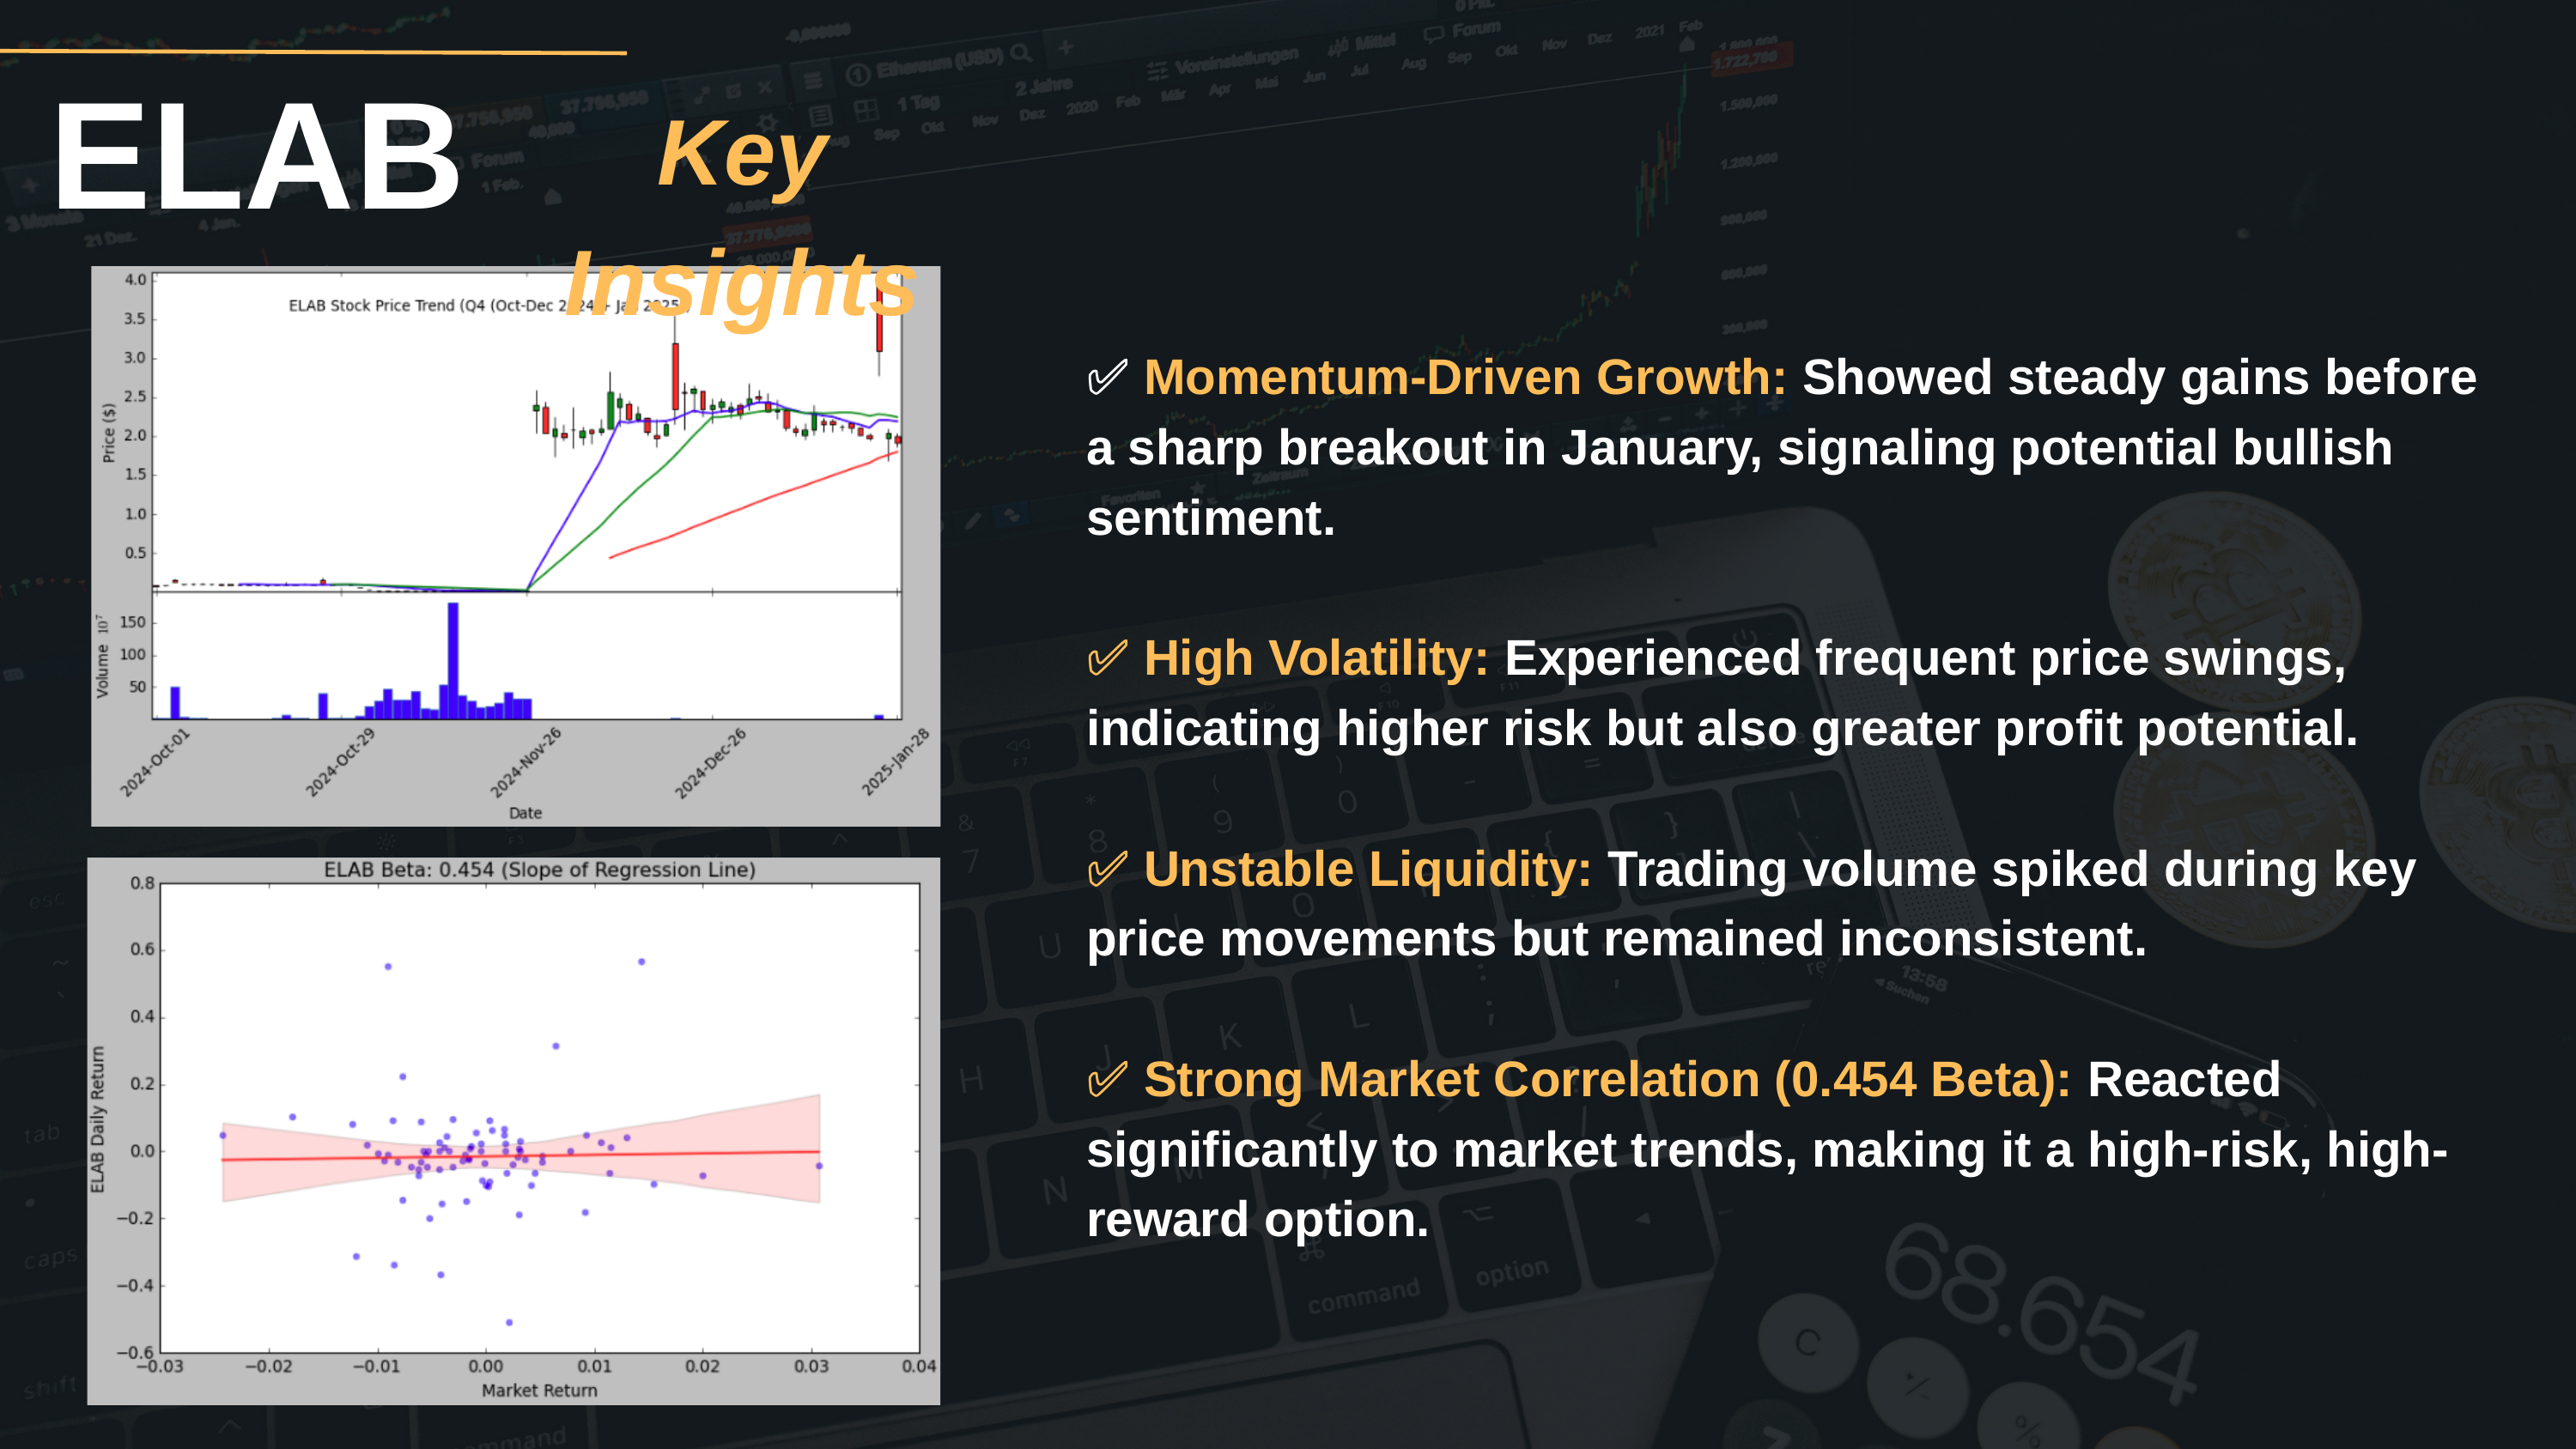

ELAB

Key Insights

✅ Momentum-Driven Growth: Showed steady gains before a sharp breakout in January, signaling potential bullish sentiment.

✅ High Volatility: Experienced frequent price swings, indicating higher risk but also greater profit potential.

✅ Unstable Liquidity: Trading volume spiked during key price movements but remained inconsistent.

✅ Strong Market Correlation (0.454 Beta): Reacted significantly to market trends, making it a high-risk, high-reward option.